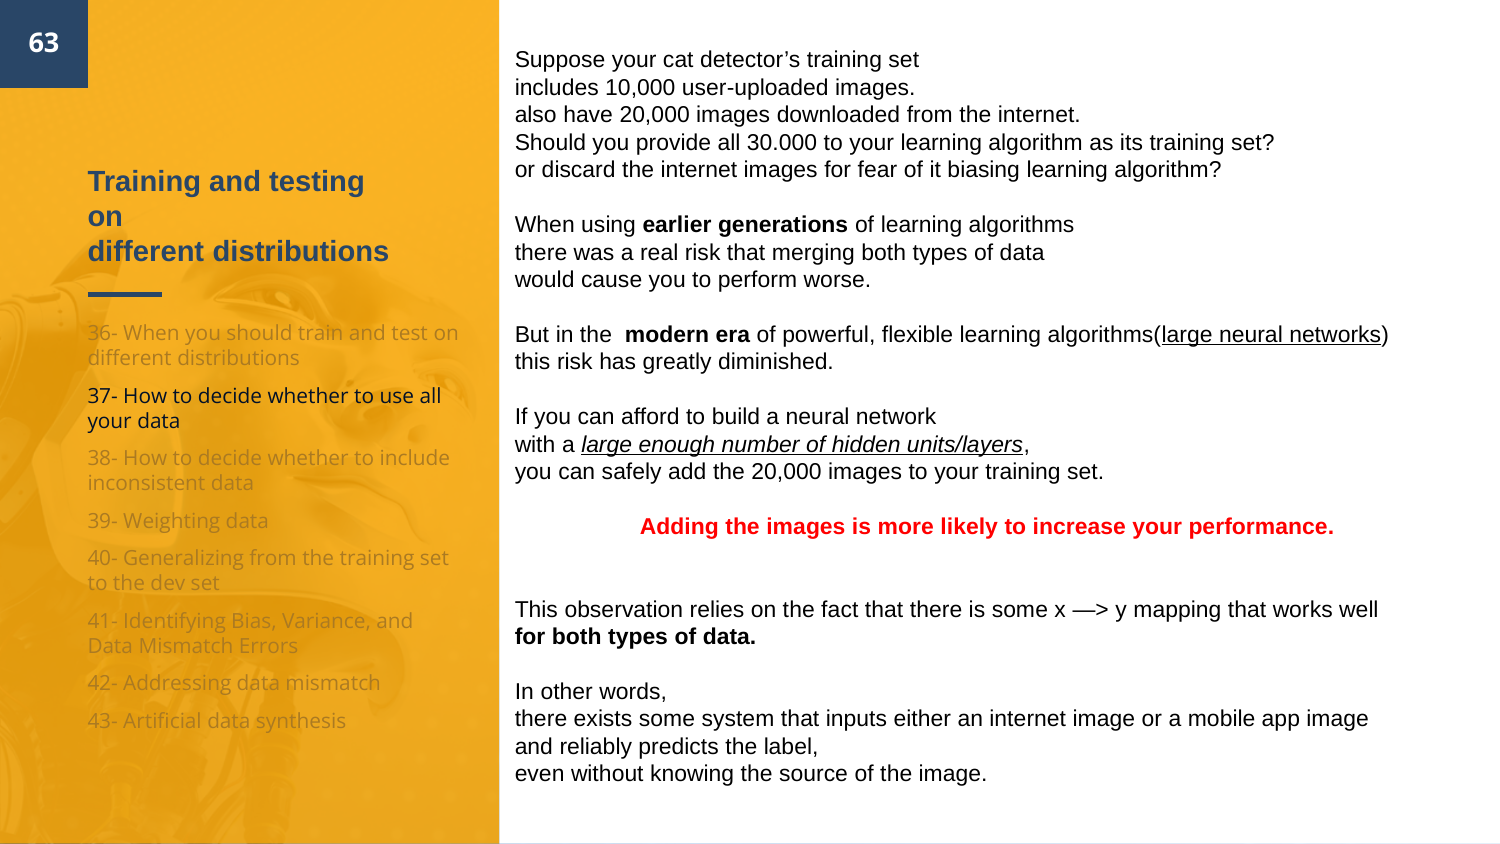

63
Suppose your cat detector’s training set
includes 10,000 user-uploaded images.
also have 20,000 images downloaded from the internet.
Should you provide all 30.000 to your learning algorithm as its training set?
or discard the internet images for fear of it biasing learning algorithm?

When using earlier generations of learning algorithms
there was a real risk that merging both types of data
would cause you to perform worse.

But in the  modern era of powerful, flexible learning algorithms(large neural networks)
this risk has greatly diminished.

If you can afford to build a neural network
with a large enough number of hidden units/layers,
you can safely add the 20,000 images to your training set.

Adding the images is more likely to increase your performance.

This observation relies on the fact that there is some x —> y mapping that works well
for both types of data.

In other words,
there exists some system that inputs either an internet image or a mobile app image
and reliably predicts the label,
even without knowing the source of the image.
# Training and testing on different distributions
36- When you should train and test on different distributions
37- How to decide whether to use all your data
38- How to decide whether to include inconsistent data
39- Weighting data
40- Generalizing from the training set to the dev set
41- Identifying Bias, Variance, and Data Mismatch Errors
42- Addressing data mismatch
43- Artificial data synthesis